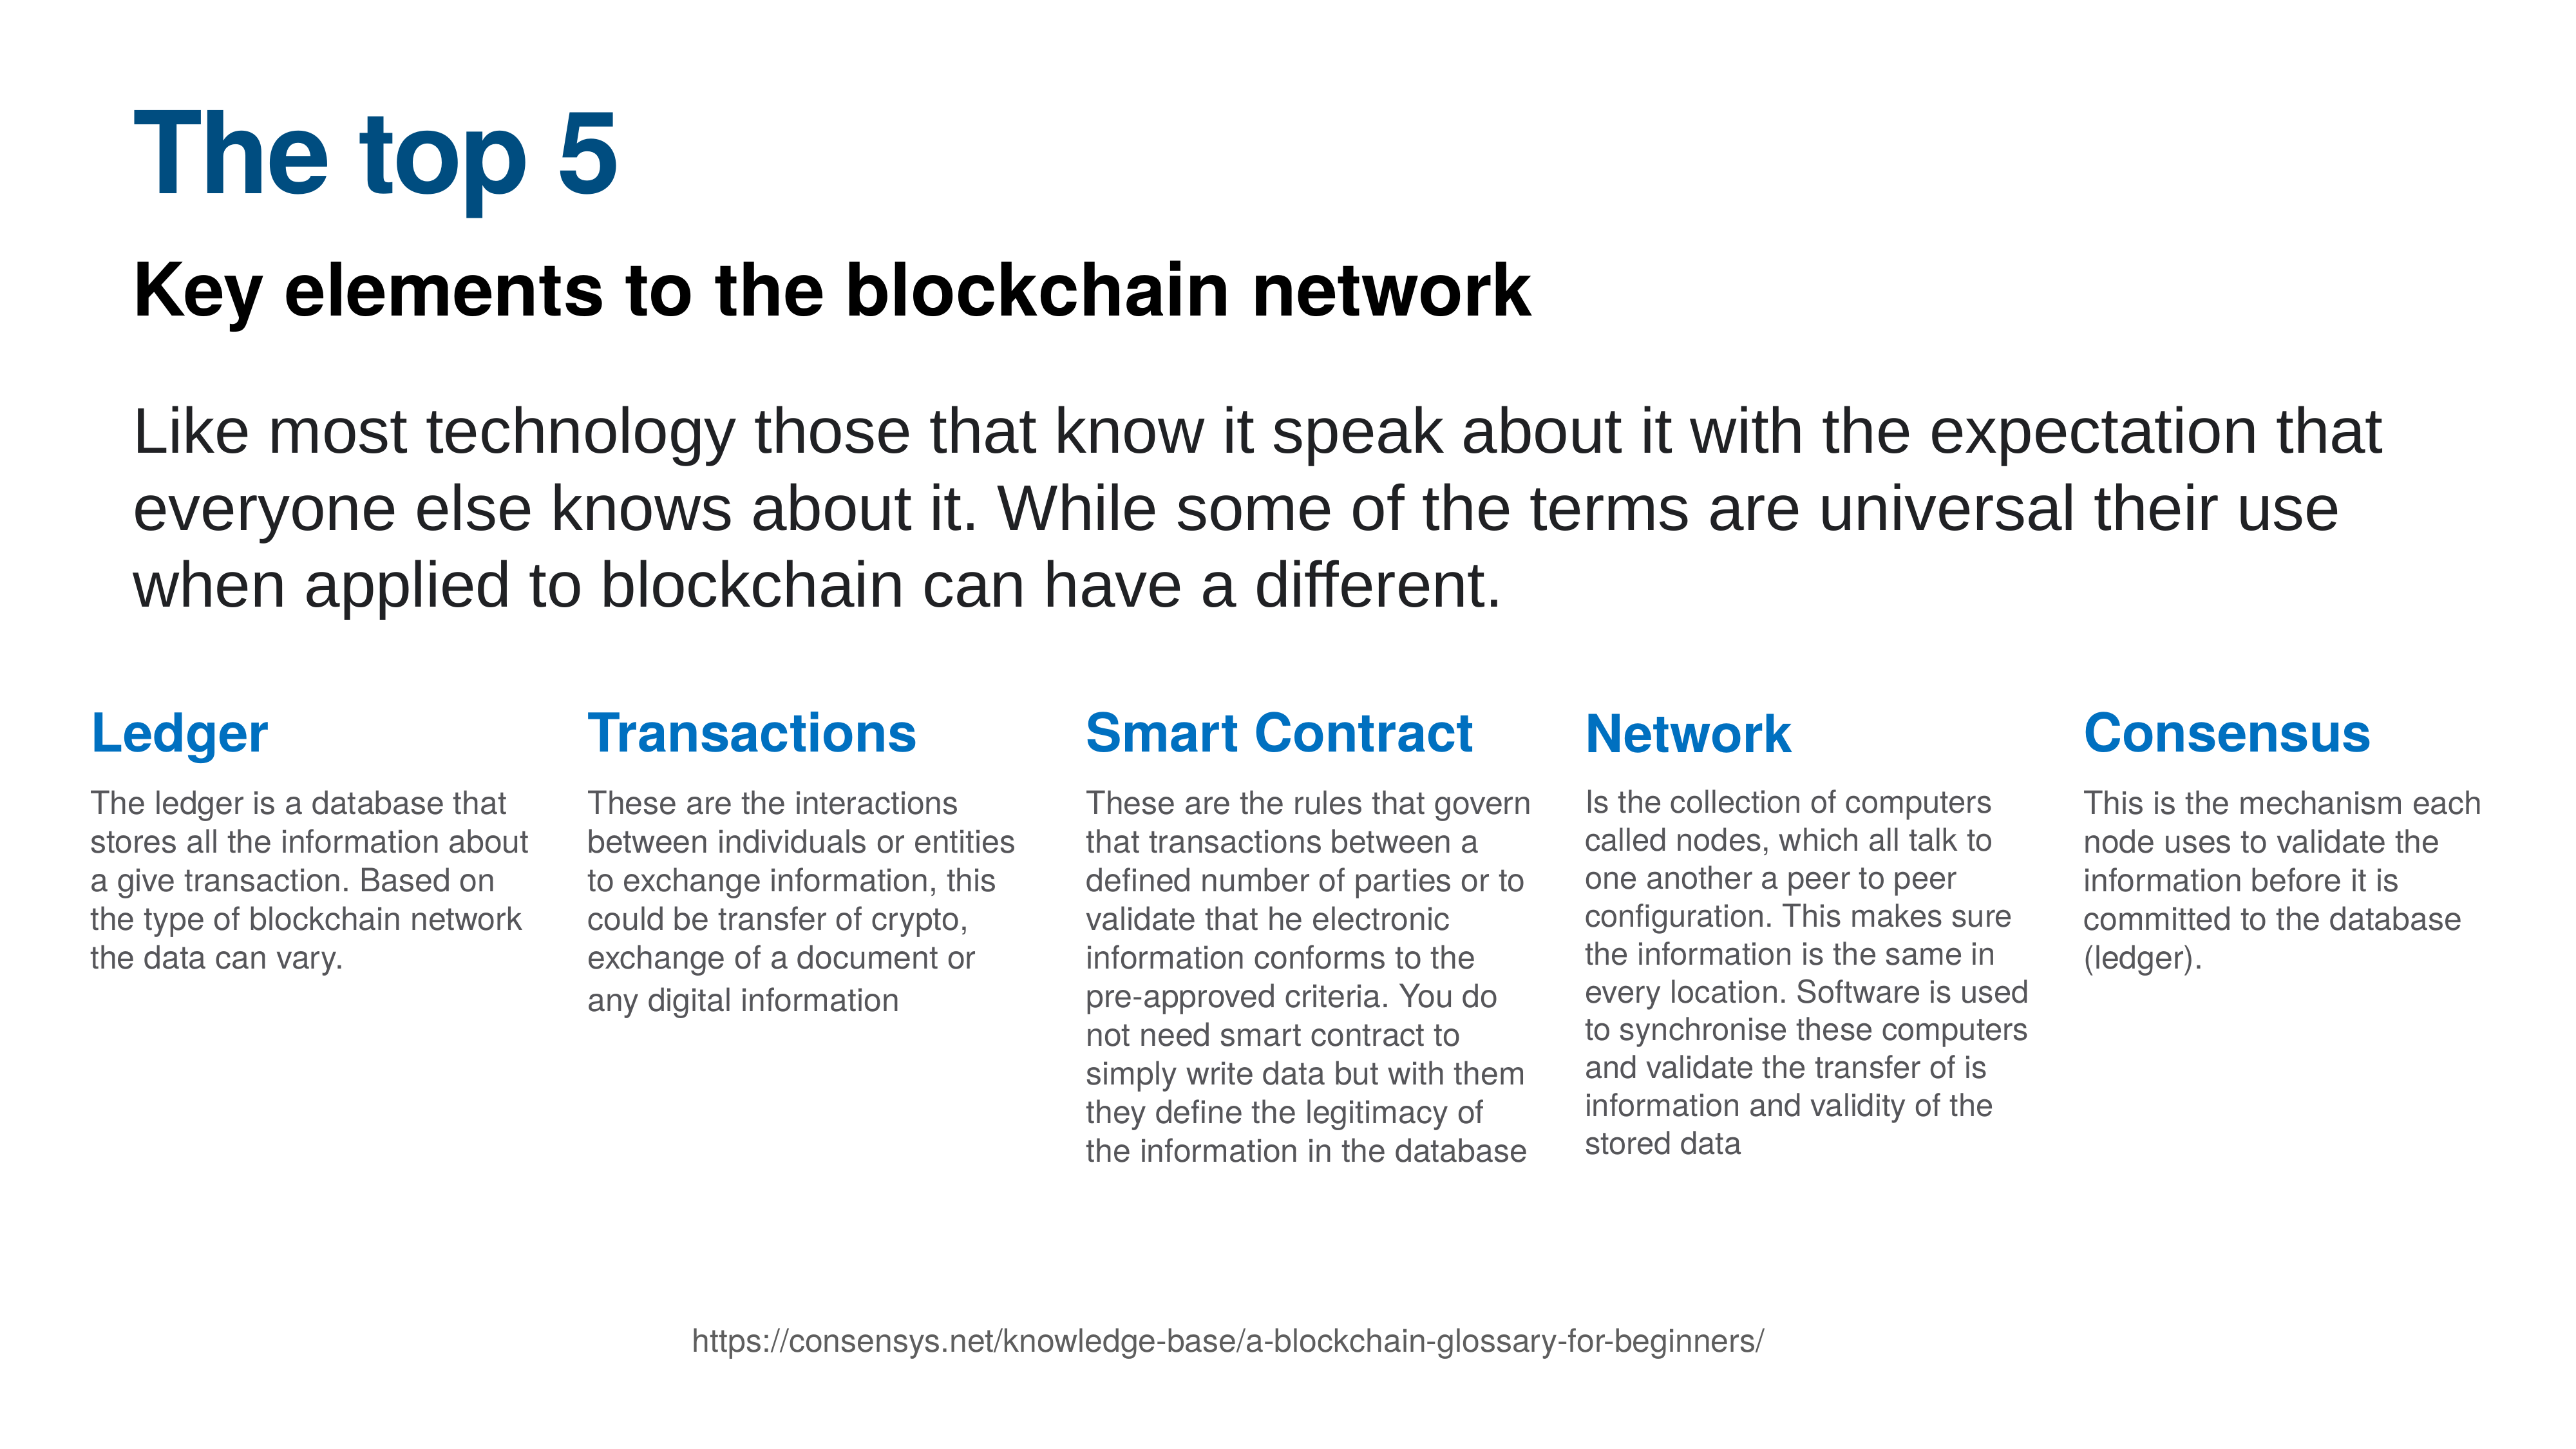

# The top 5
Key elements to the blockchain network
Like most technology those that know it speak about it with the expectation that everyone else knows about it. While some of the terms are universal their use when applied to blockchain can have a different.
Ledger

The ledger is a database that stores all the information about a give transaction. Based on the type of blockchain network the data can vary.
Transactions

These are the interactions between individuals or entities to exchange information, this could be transfer of crypto, exchange of a document or any digital information
Smart Contract

These are the rules that govern that transactions between a defined number of parties or to validate that he electronic information conforms to the pre-approved criteria. You do not need smart contract to simply write data but with them they define the legitimacy of the information in the database
Consensus

This is the mechanism each node uses to validate the information before it is committed to the database (ledger).
Network

Is the collection of computers called nodes, which all talk to one another a peer to peer configuration. This makes sure the information is the same in every location. Software is used to synchronise these computers and validate the transfer of is information and validity of the stored data
https://consensys.net/knowledge-base/a-blockchain-glossary-for-beginners/